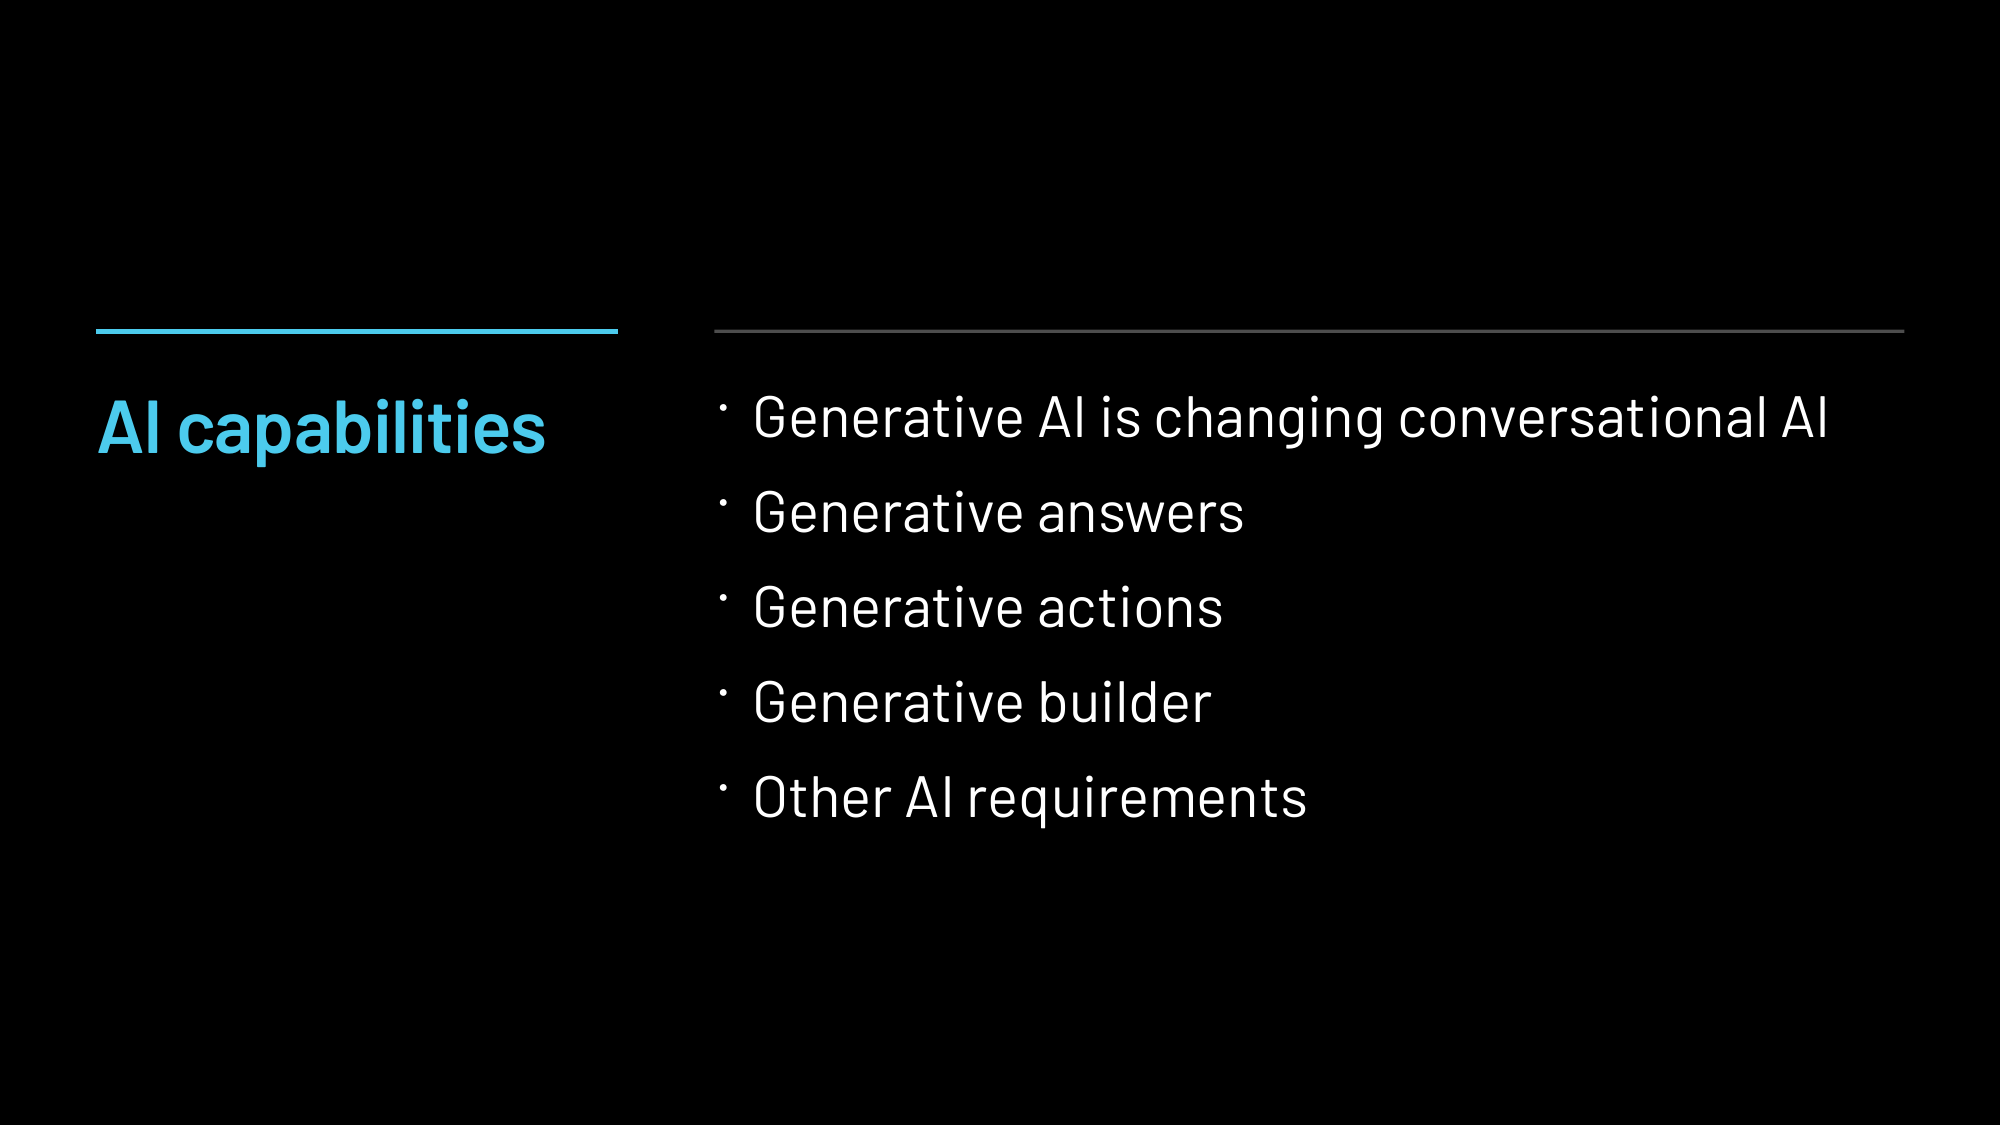

# AI capabilities
Generative AI is changing conversational AI
Generative answers
Generative actions
Generative builder
Other AI requirements